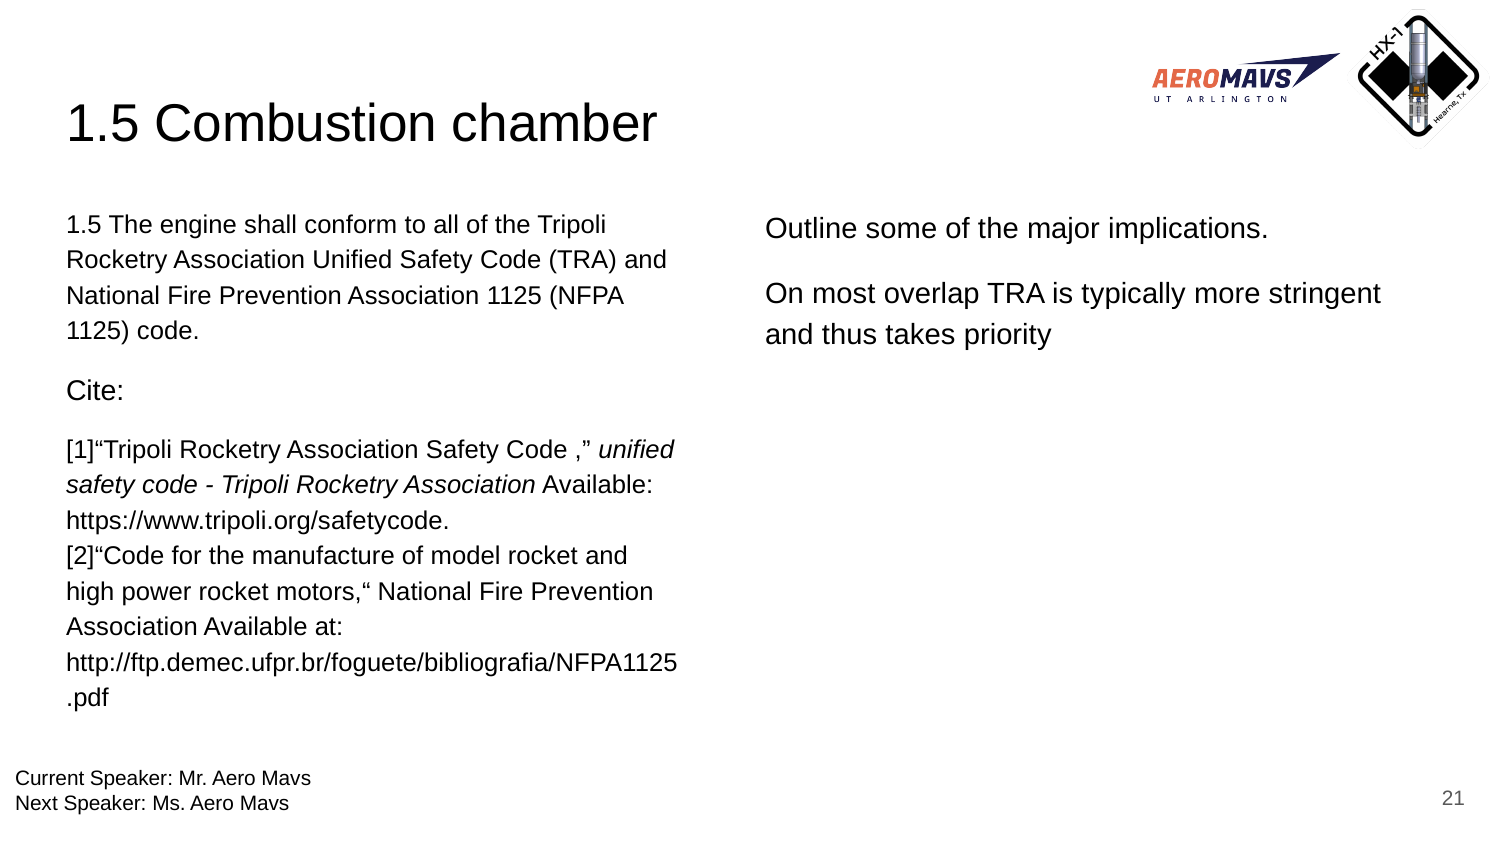

# 1.5 Combustion chamber
1.5 The engine shall conform to all of the Tripoli Rocketry Association Unified Safety Code (TRA) and National Fire Prevention Association 1125 (NFPA 1125) code.
Cite:
[1]“Tripoli Rocketry Association Safety Code ,” unified safety code - Tripoli Rocketry Association Available: https://www.tripoli.org/safetycode.
[2]“Code for the manufacture of model rocket and high power rocket motors,“ National Fire Prevention Association Available at: http://ftp.demec.ufpr.br/foguete/bibliografia/NFPA1125.pdf
Outline some of the major implications.
On most overlap TRA is typically more stringent and thus takes priority
Current Speaker: Mr. Aero Mavs
Next Speaker: Ms. Aero Mavs
21